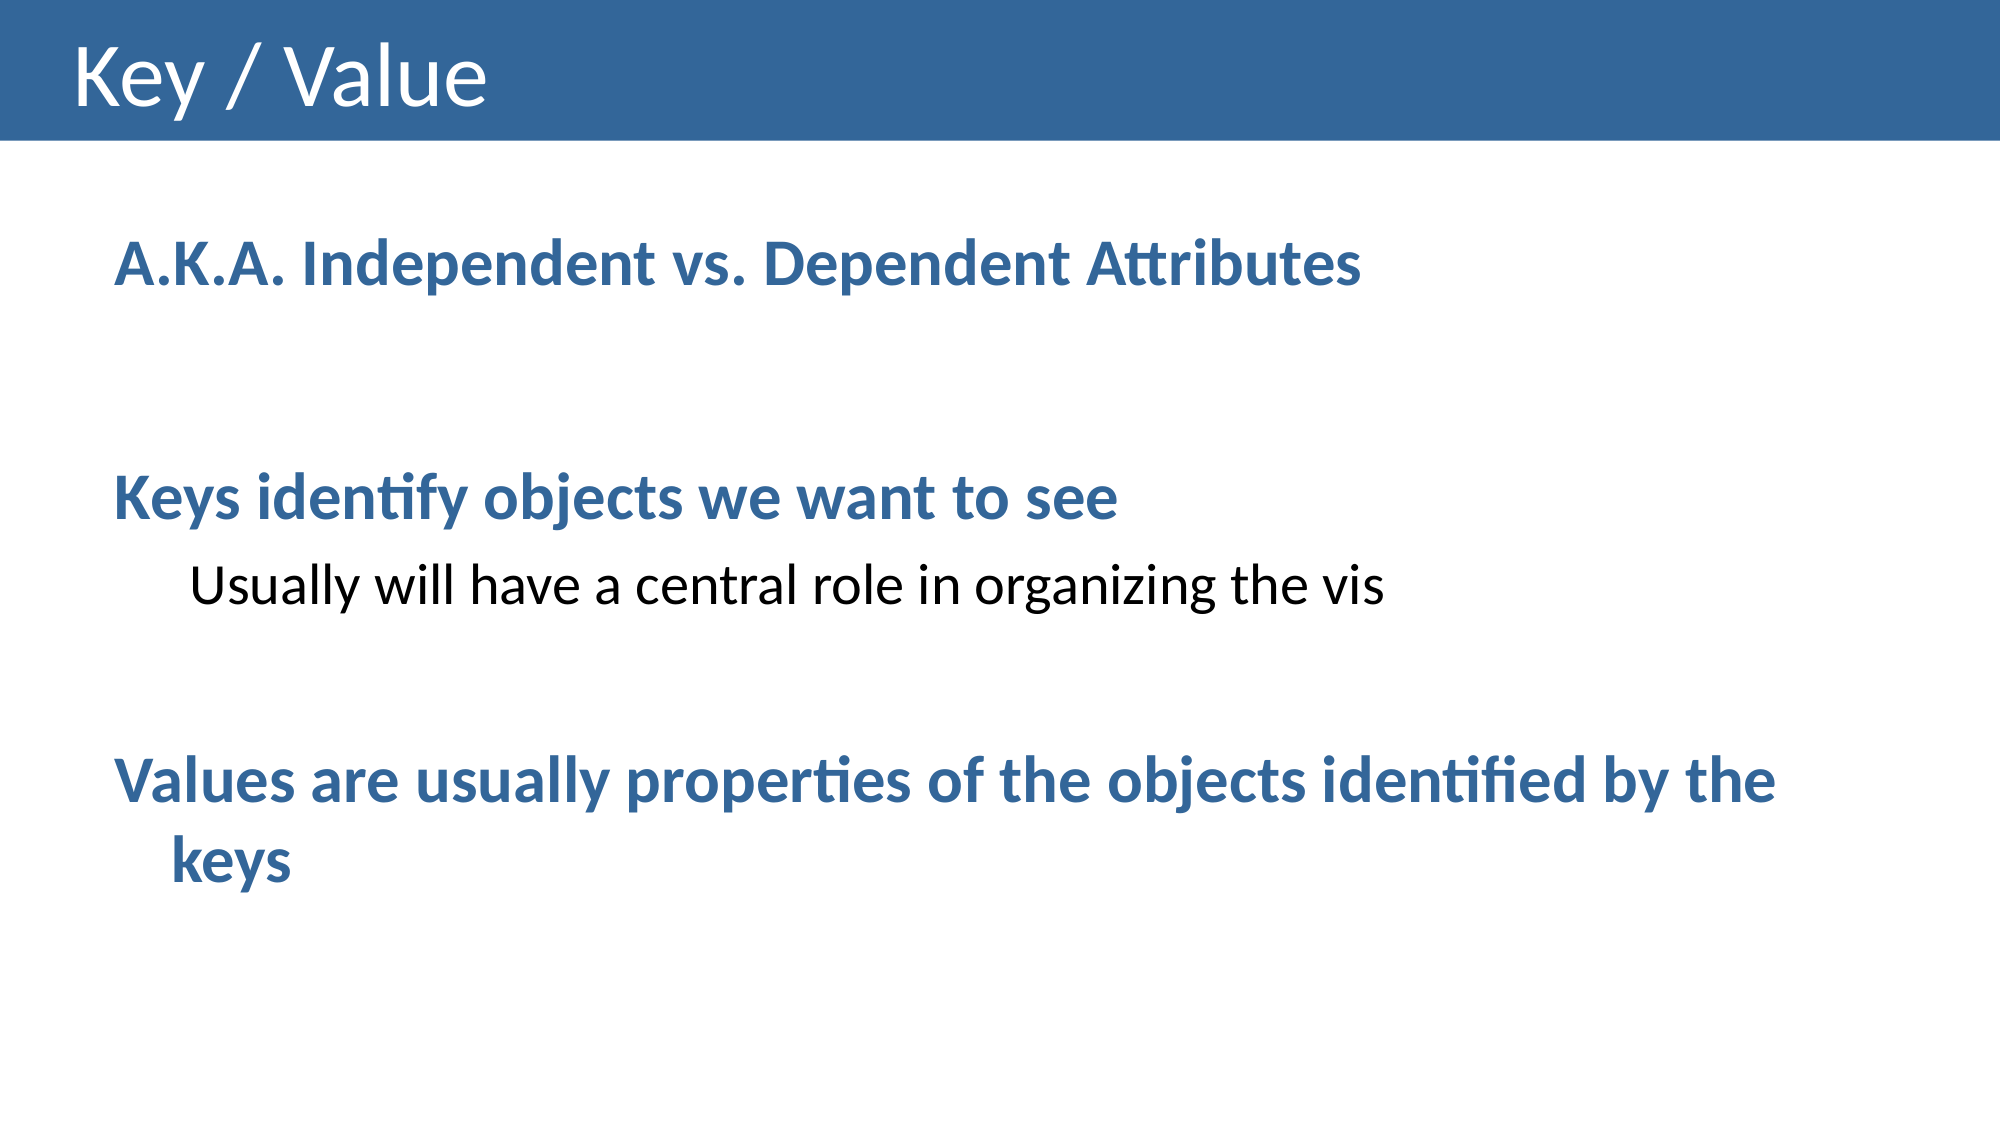

# Key / Value
A.K.A. Independent vs. Dependent Attributes

Keys identify objects we want to see
Usually will have a central role in organizing the vis

Values are usually properties of the objects identified by the keys